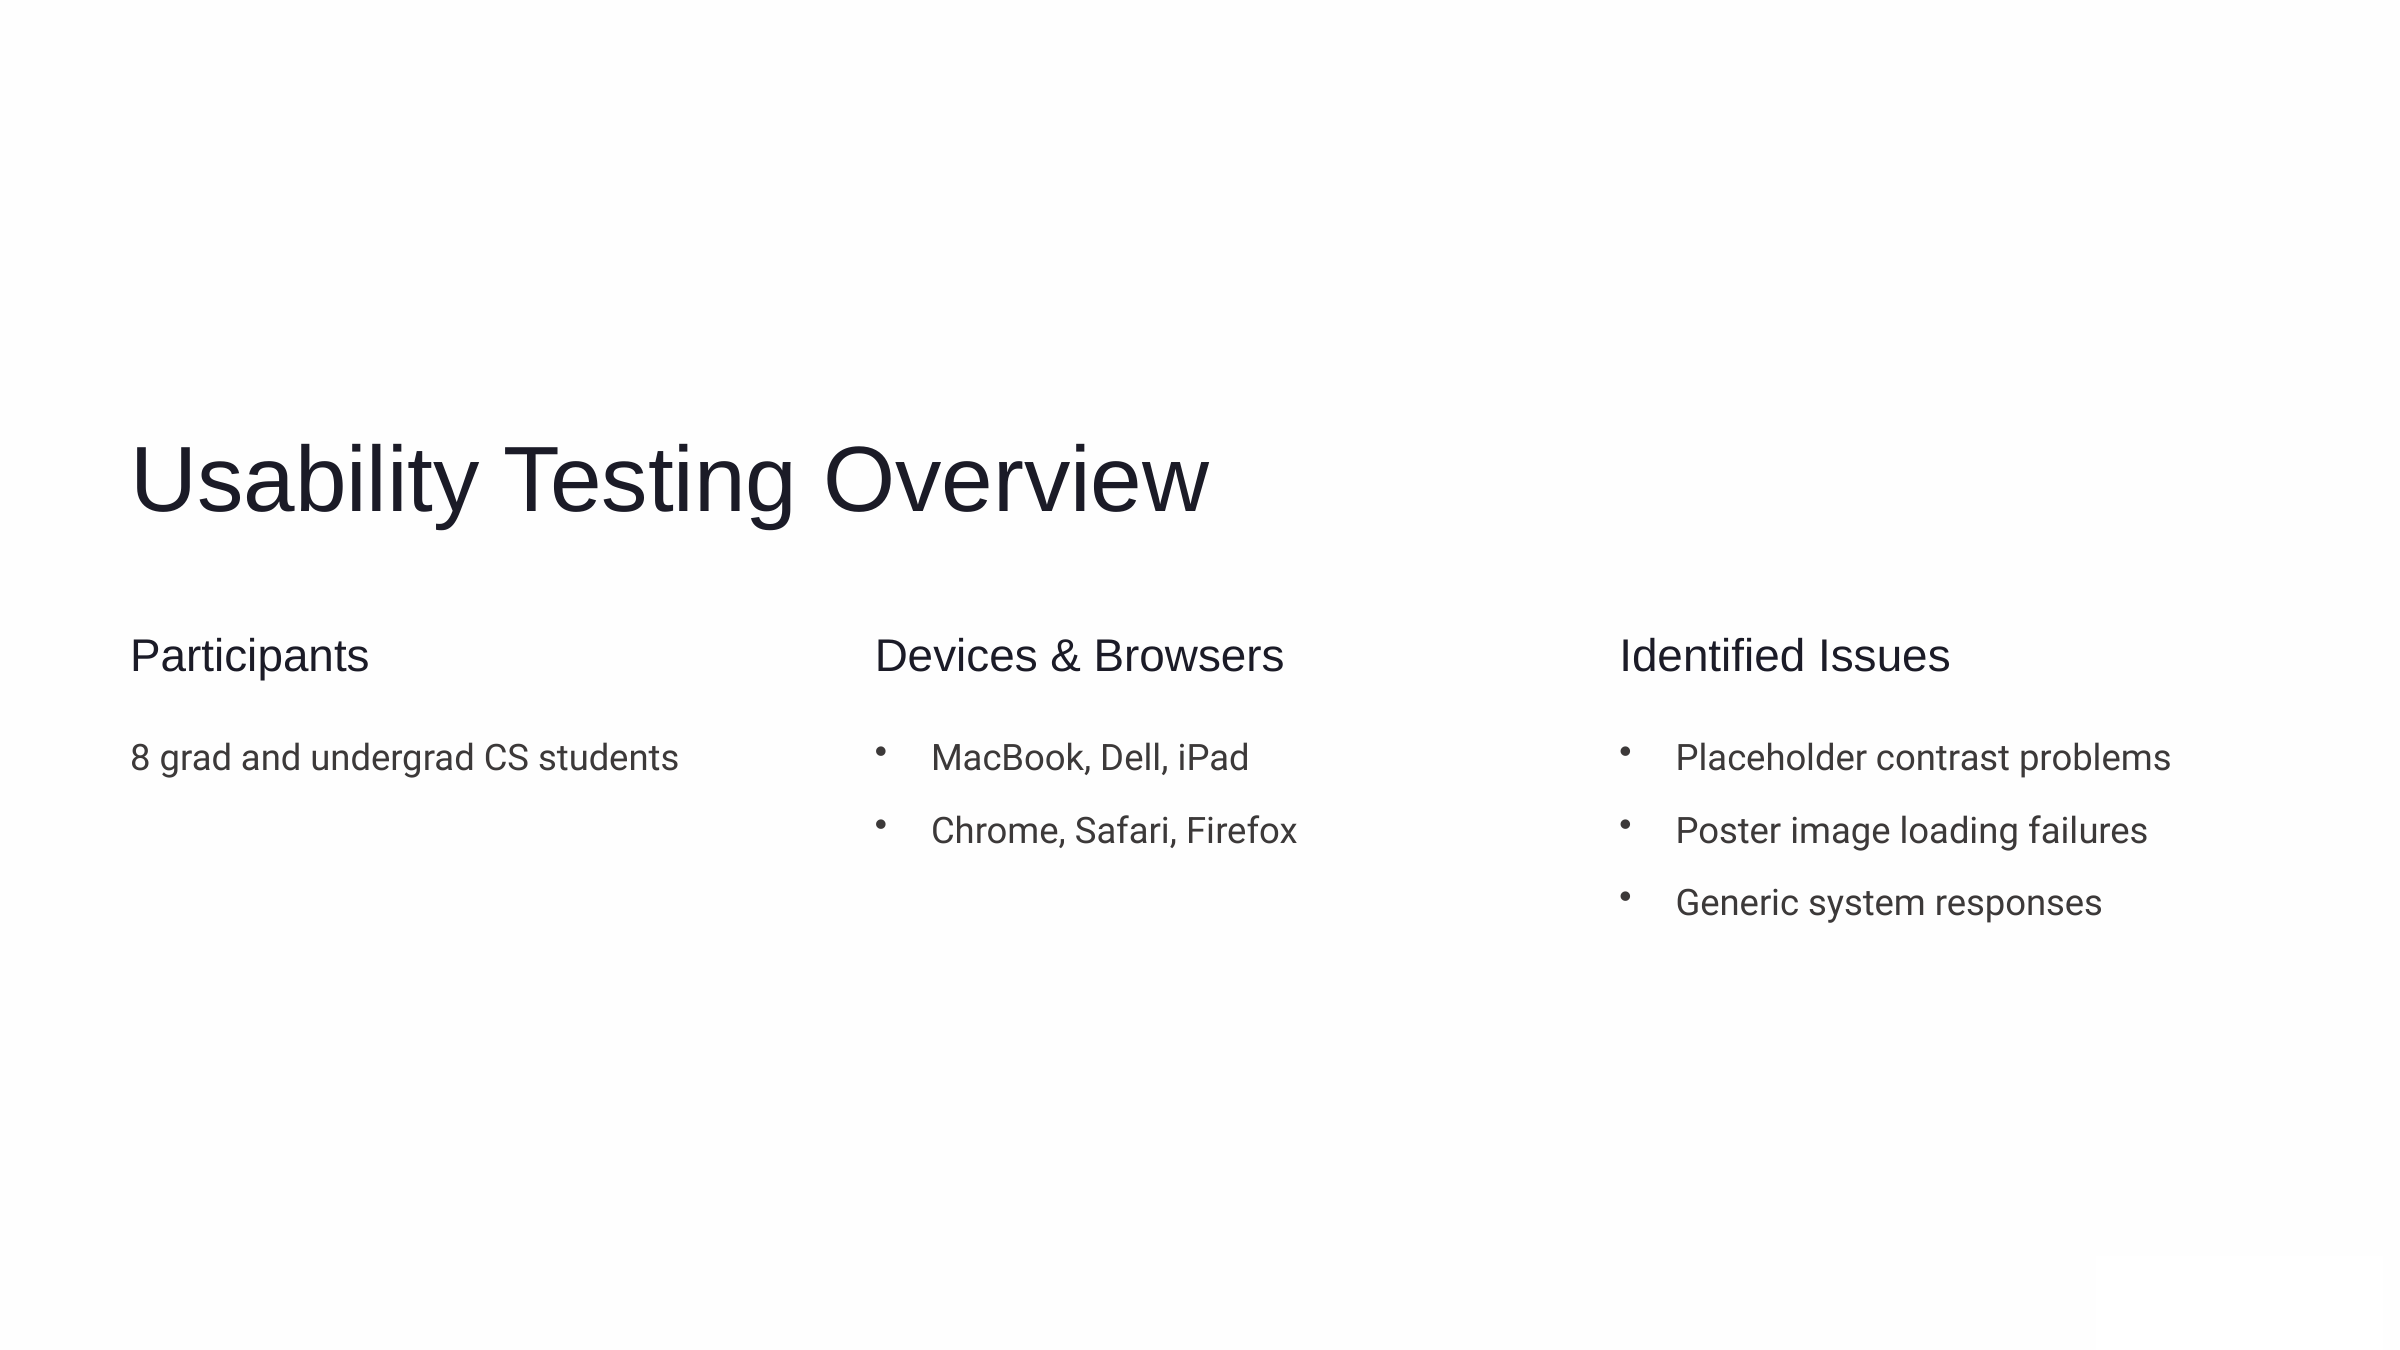

Usability Testing Overview
Participants
Devices & Browsers
Identified Issues
8 grad and undergrad CS students
MacBook, Dell, iPad
Placeholder contrast problems
Chrome, Safari, Firefox
Poster image loading failures
Generic system responses